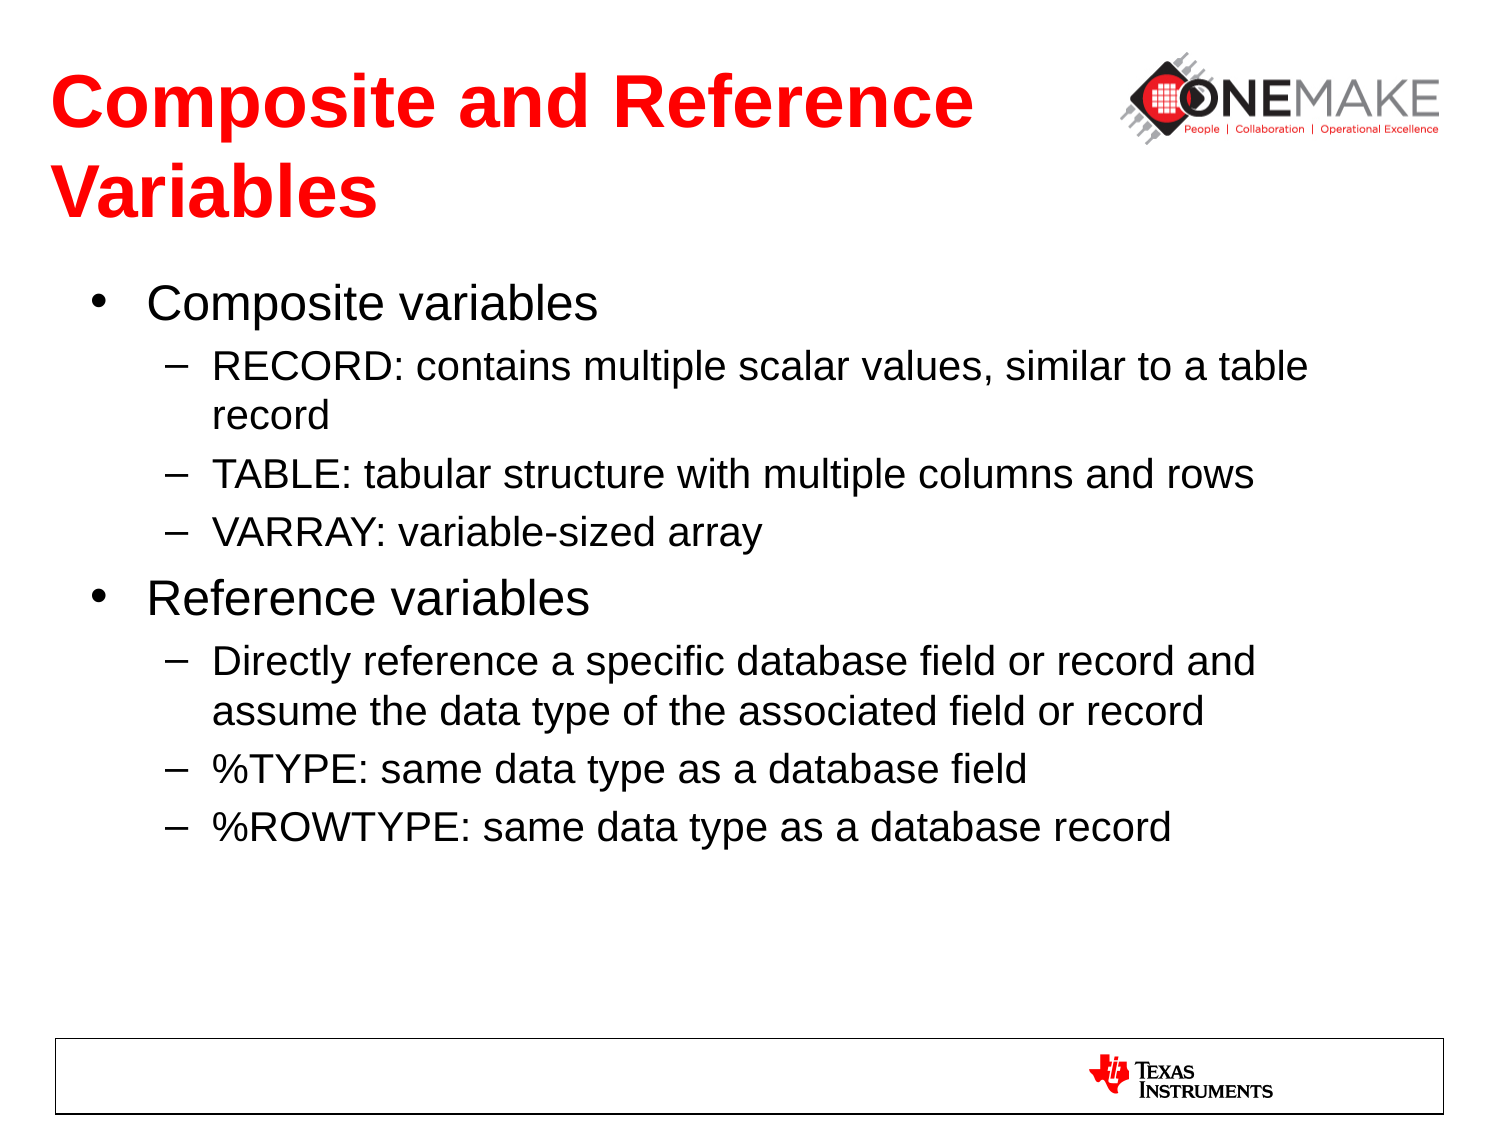

# Composite and Reference Variables
Composite variables
RECORD: contains multiple scalar values, similar to a table record
TABLE: tabular structure with multiple columns and rows
VARRAY: variable-sized array
Reference variables
Directly reference a specific database field or record and assume the data type of the associated field or record
%TYPE: same data type as a database field
%ROWTYPE: same data type as a database record